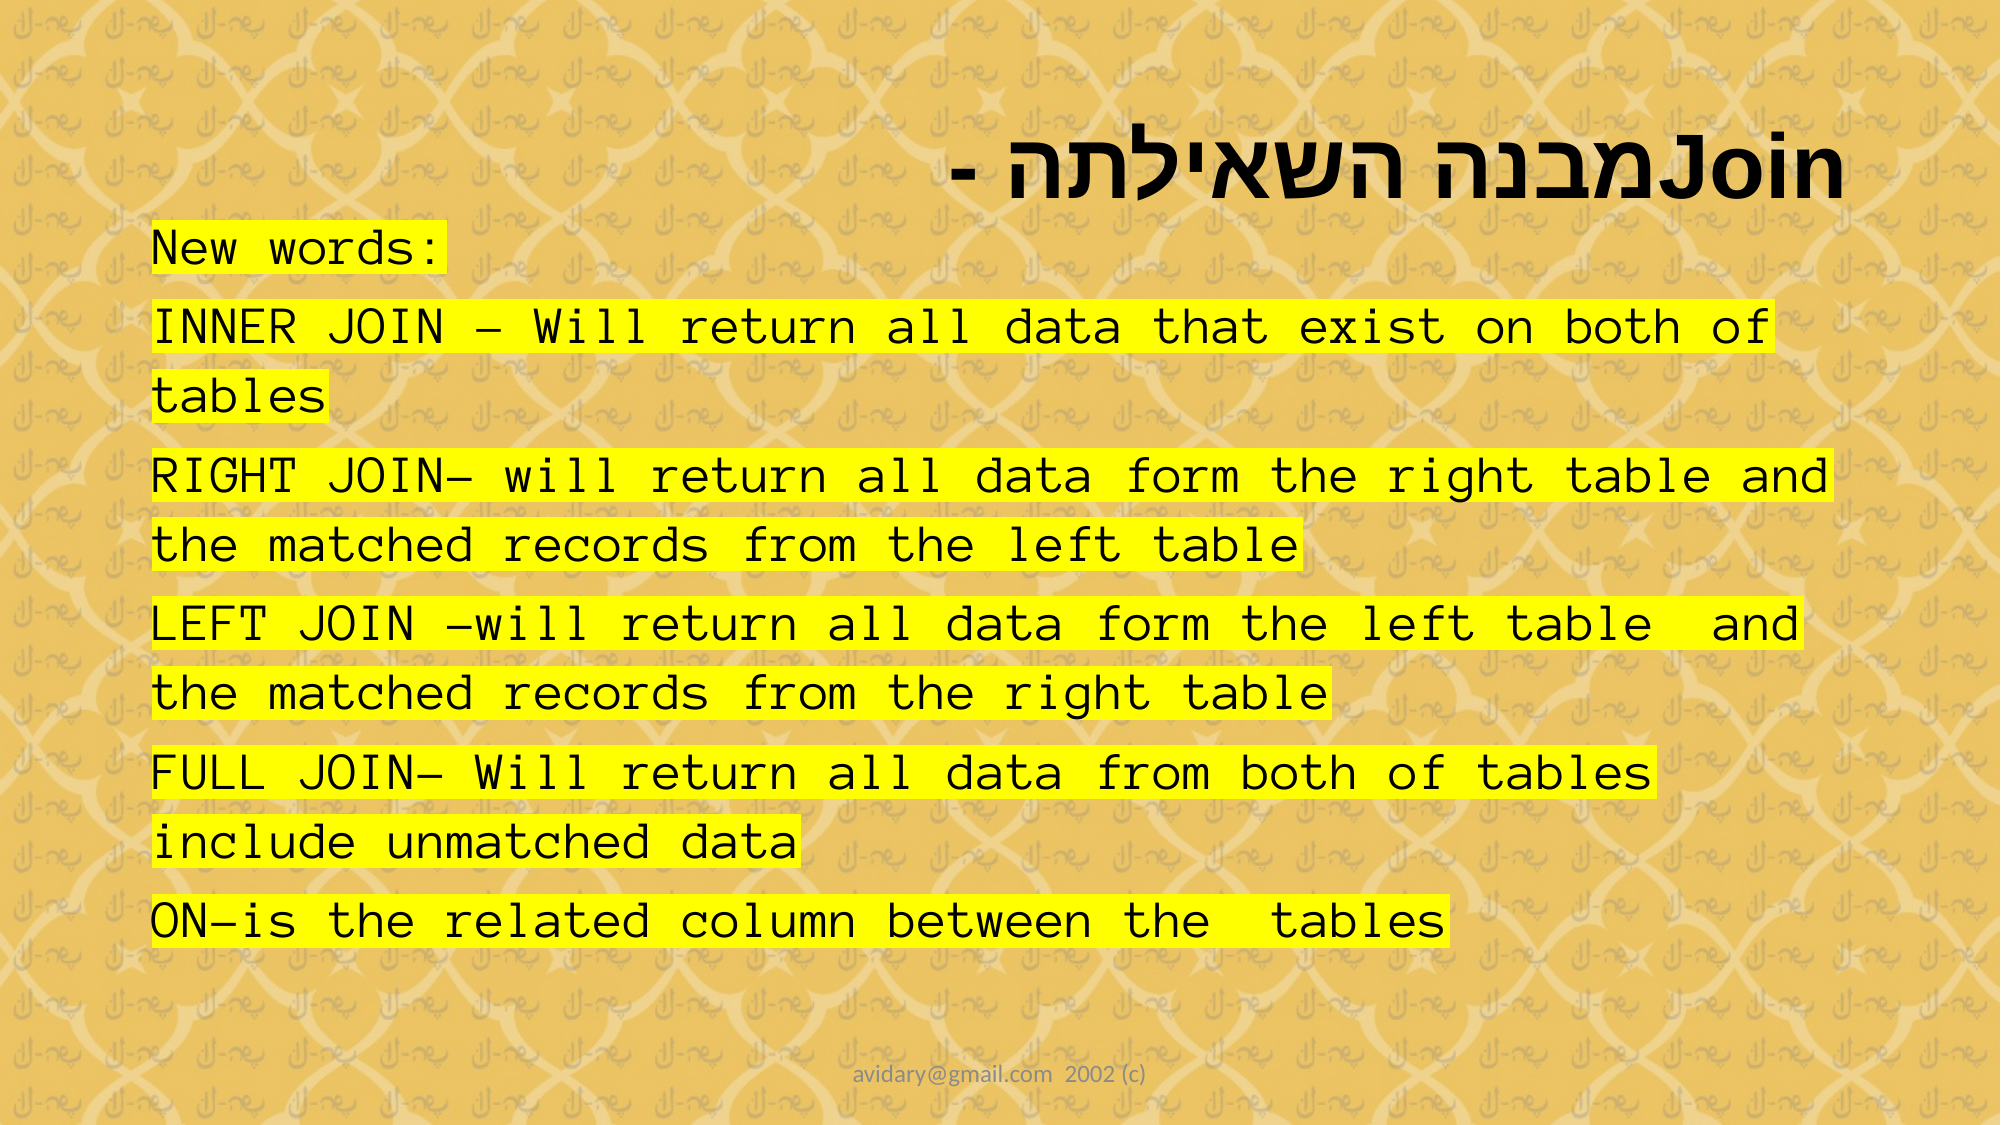

# - מבנה השאילתהJoin

New words:
INNER JOIN – Will return all data that exist on both of tables
RIGHT JOIN- will return all data form the right table and the matched records from the left table
LEFT JOIN -will return all data form the left table  and the matched records from the right table
FULL JOIN- Will return all data from both of tables include unmatched data
ON-is the related column between the  tables

avidary@gmail.com  2002 (c)